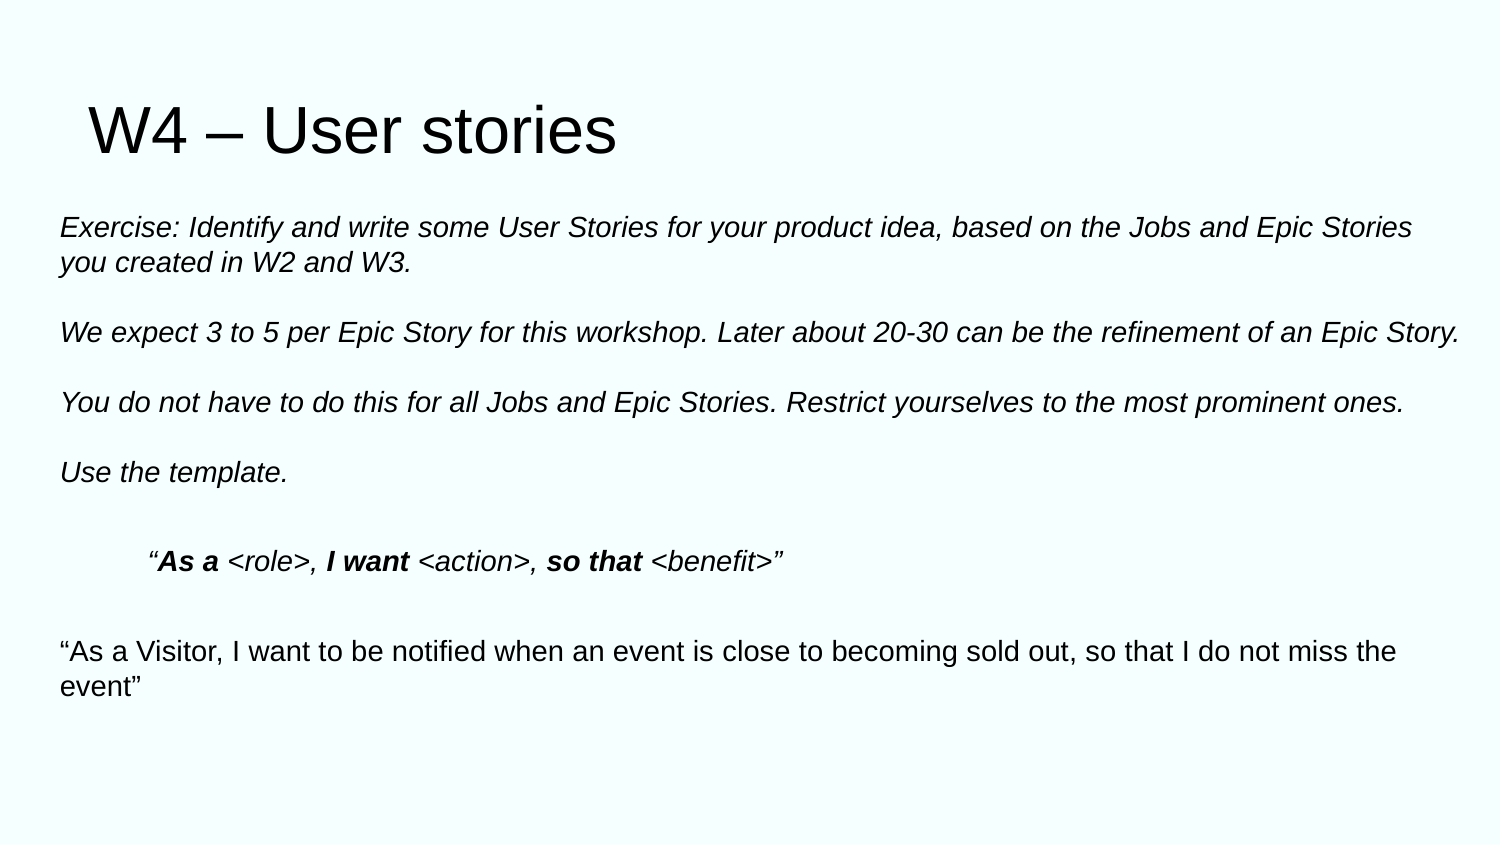

# W4 – User stories
Exercise: Identify and write some User Stories for your product idea, based on the Jobs and Epic Stories you created in W2 and W3.

We expect 3 to 5 per Epic Story for this workshop. Later about 20-30 can be the refinement of an Epic Story.

You do not have to do this for all Jobs and Epic Stories. Restrict yourselves to the most prominent ones.

Use the template.

“As a <role>, I want <action>, so that <benefit>”

“As a Visitor, I want to be notified when an event is close to becoming sold out, so that I do not miss the event”